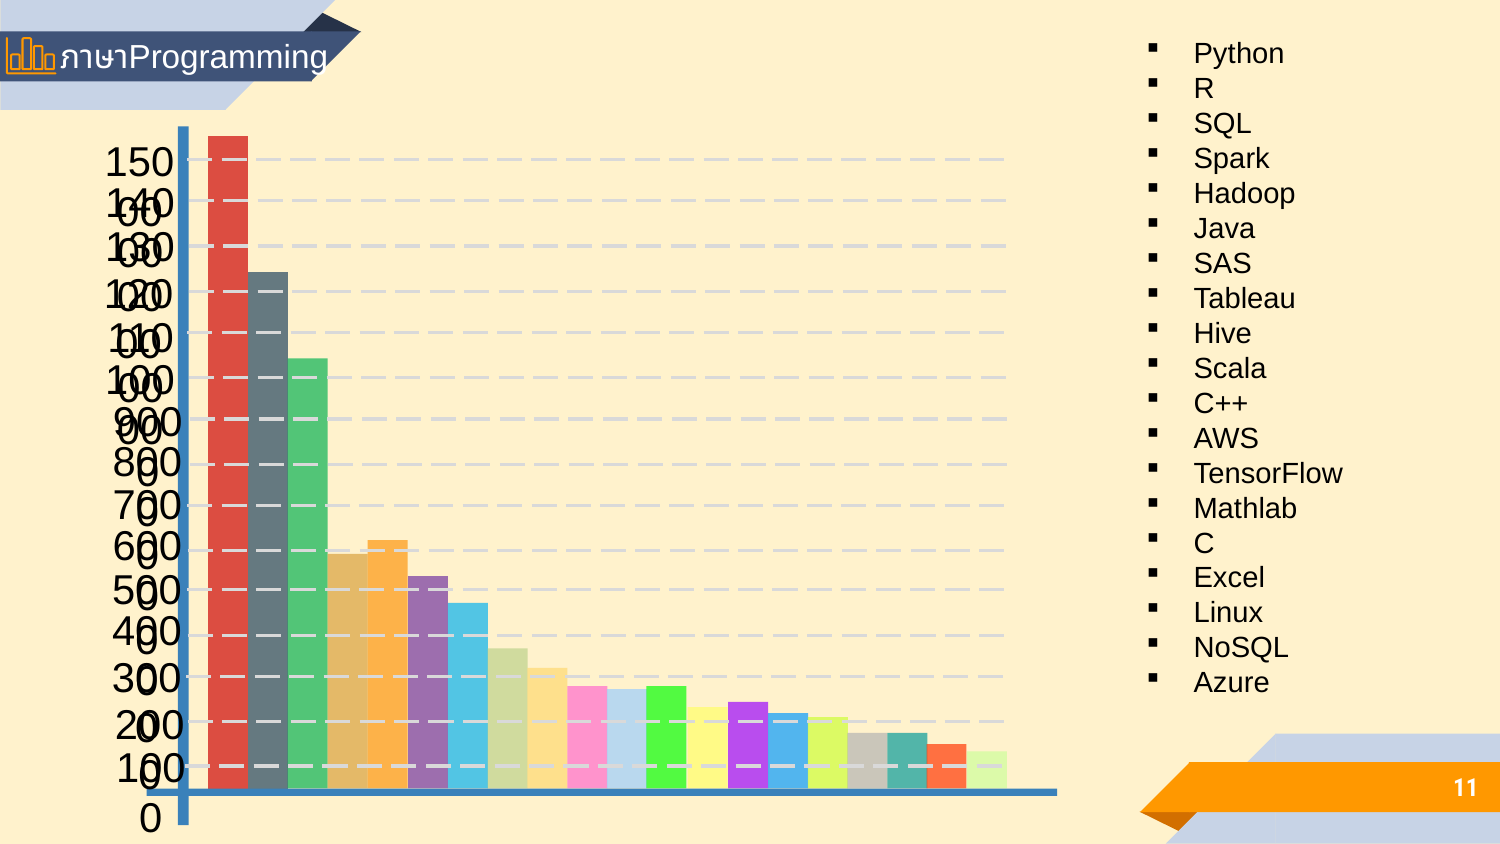

ภาษาProgramming
Python
R
SQL
Spark
Hadoop
Java
SAS
Tableau
Hive
Scala
C++
AWS
TensorFlow
Mathlab
C
Excel
Linux
NoSQL
Azure

15000

14000
13000
12000

11000

10000

9000
8000
7000
6000

5000

4000

3000

2000

1000

11